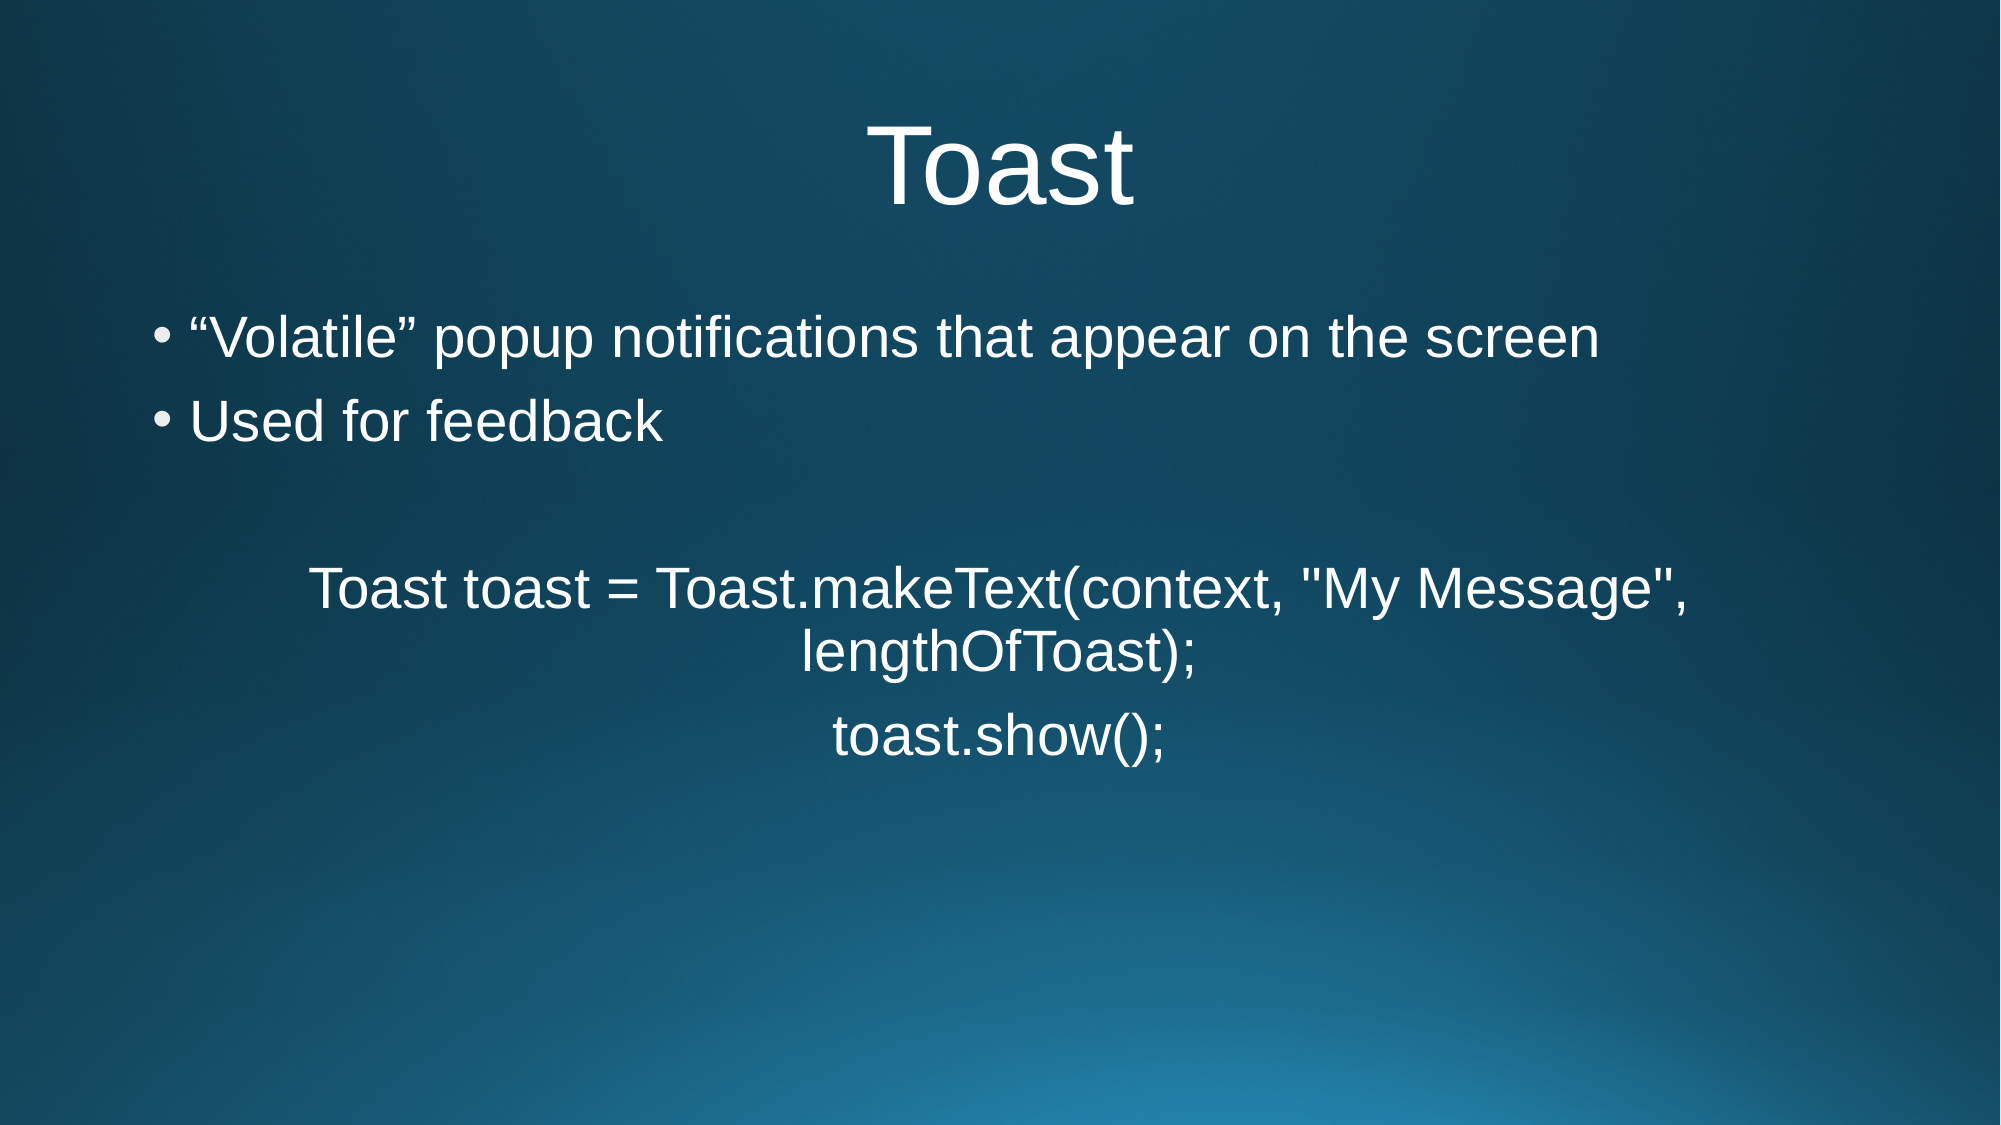

# Toast
“Volatile” popup notifications that appear on the screen
Used for feedback

Toast toast = Toast.makeText(context, "My Message", lengthOfToast);
toast.show();